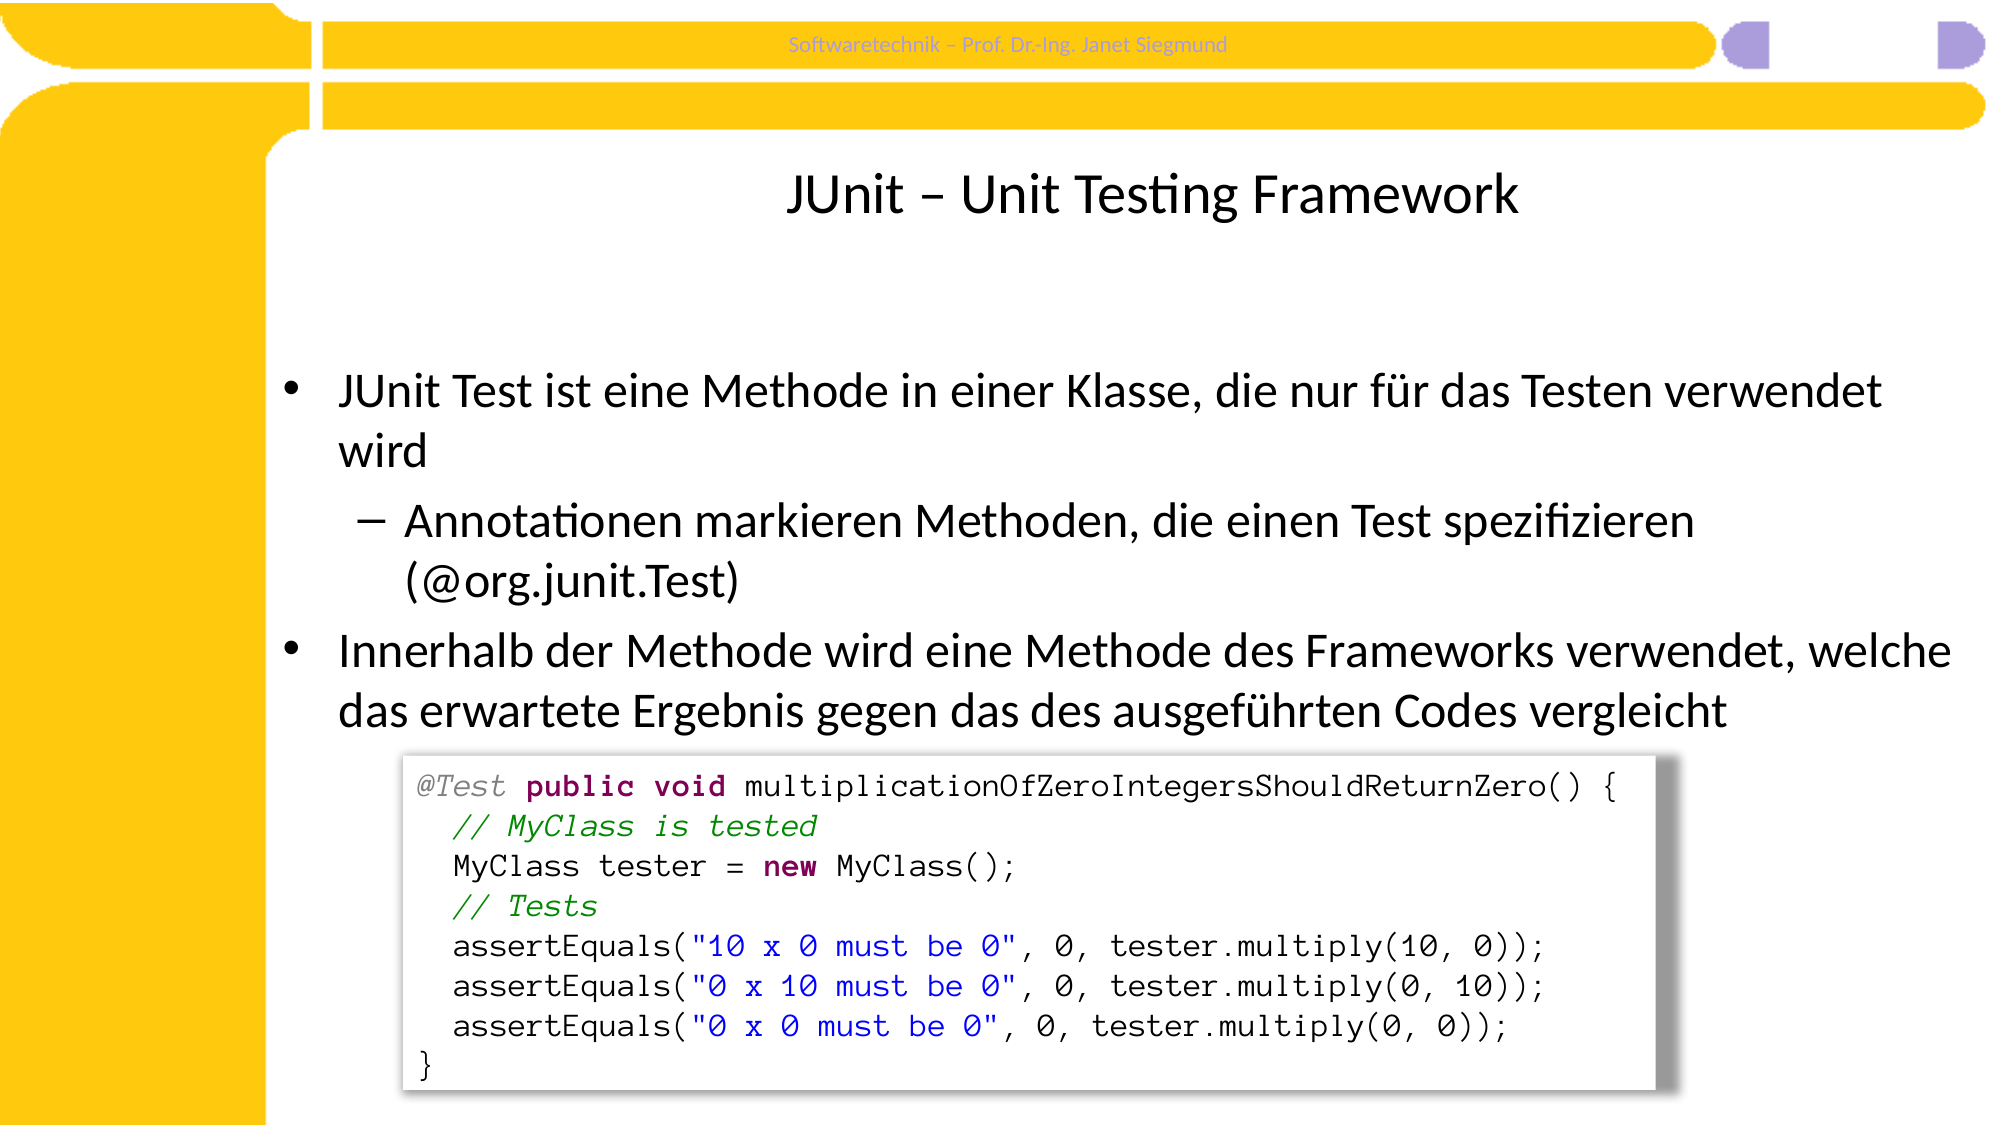

# JUnit – Unit Testing Framework
JUnit Test ist eine Methode in einer Klasse, die nur für das Testen verwendet wird
Annotationen markieren Methoden, die einen Test spezifizieren (@org.junit.Test)
Innerhalb der Methode wird eine Methode des Frameworks verwendet, welche das erwartete Ergebnis gegen das des ausgeführten Codes vergleicht

@Test public void multiplicationOfZeroIntegersShouldReturnZero() {
  // MyClass is tested
  MyClass tester = new MyClass();
  // Tests
  assertEquals("10 x 0 must be 0", 0, tester.multiply(10, 0));
  assertEquals("0 x 10 must be 0", 0, tester.multiply(0, 10));
  assertEquals("0 x 0 must be 0", 0, tester.multiply(0, 0));
}